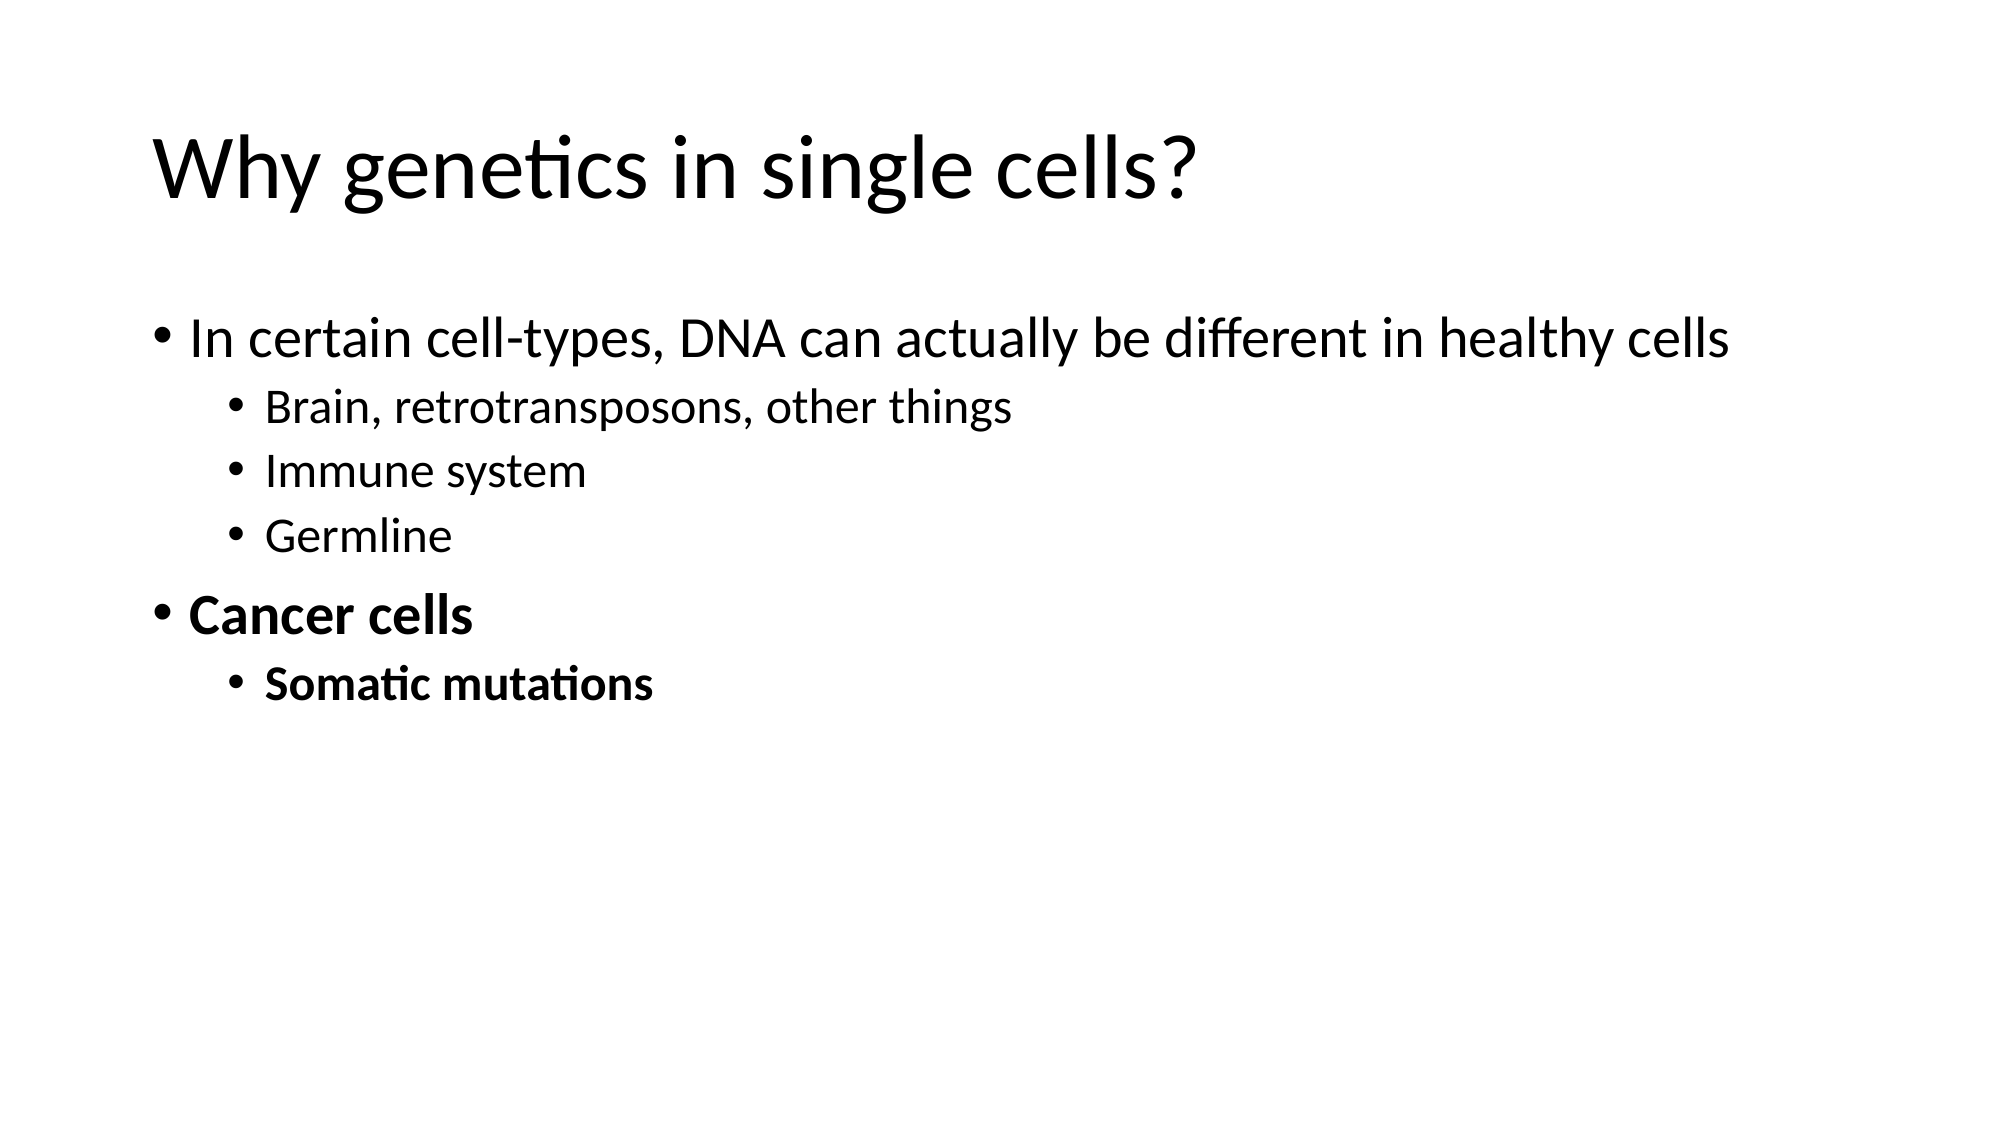

# Why genetics in single cells?
In certain cell-types, DNA can actually be different in healthy cells
Brain, retrotransposons, other things
Immune system
Germline
Cancer cells
Somatic mutations